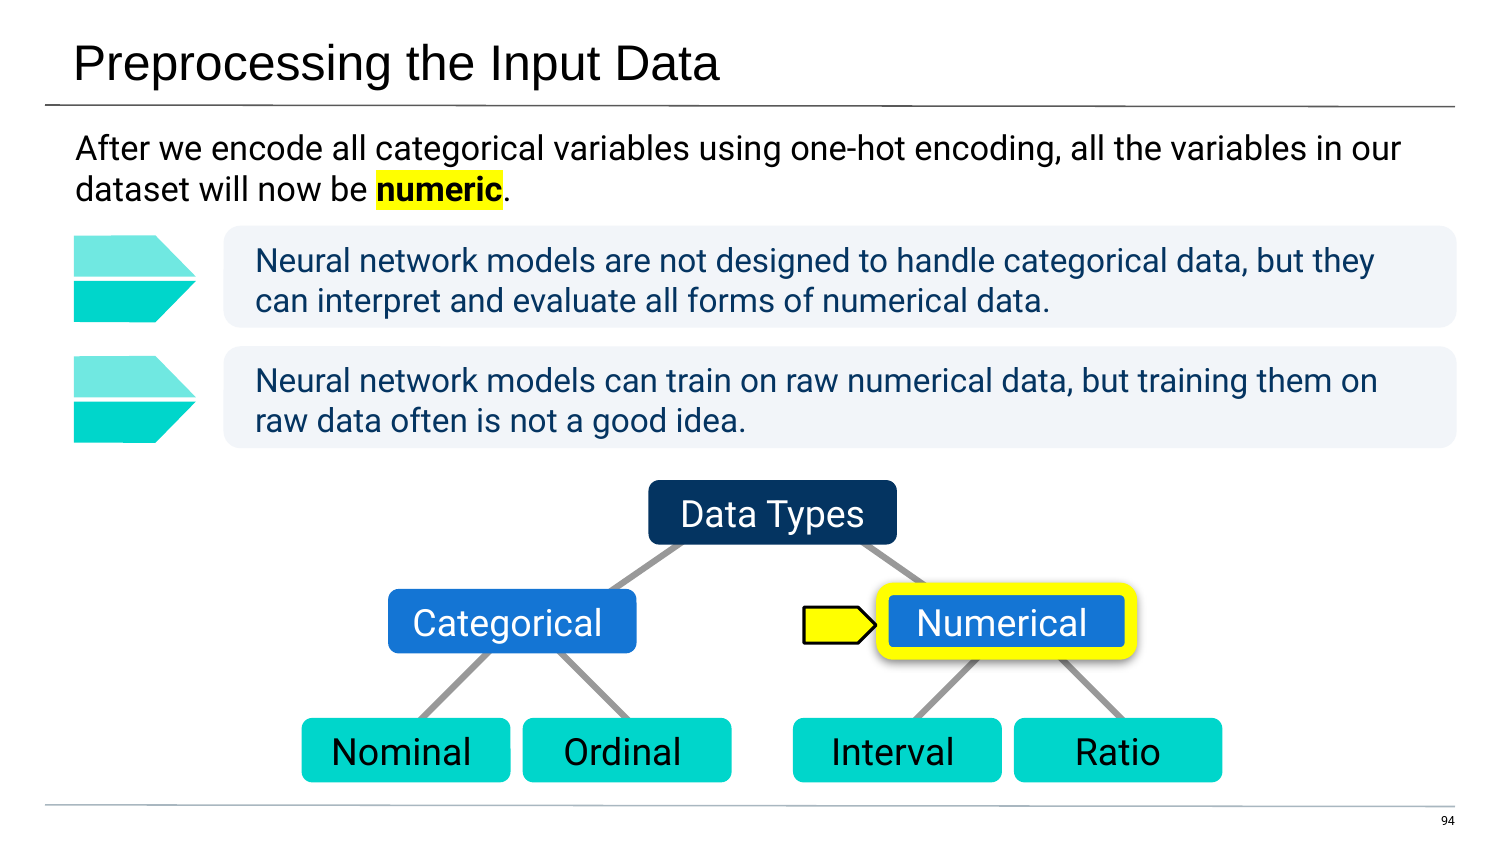

# Preprocessing the Input Data
After we encode all categorical variables using one-hot encoding, all the variables in our dataset will now be numeric.

Neural network models are not designed to handle categorical data, but they can interpret and evaluate all forms of numerical data.

Neural network models can train on raw numerical data, but training them on raw data often is not a good idea.

Data Types
Categorical
Numerical

Nominal
Ordinal
Interval
Ratio

94